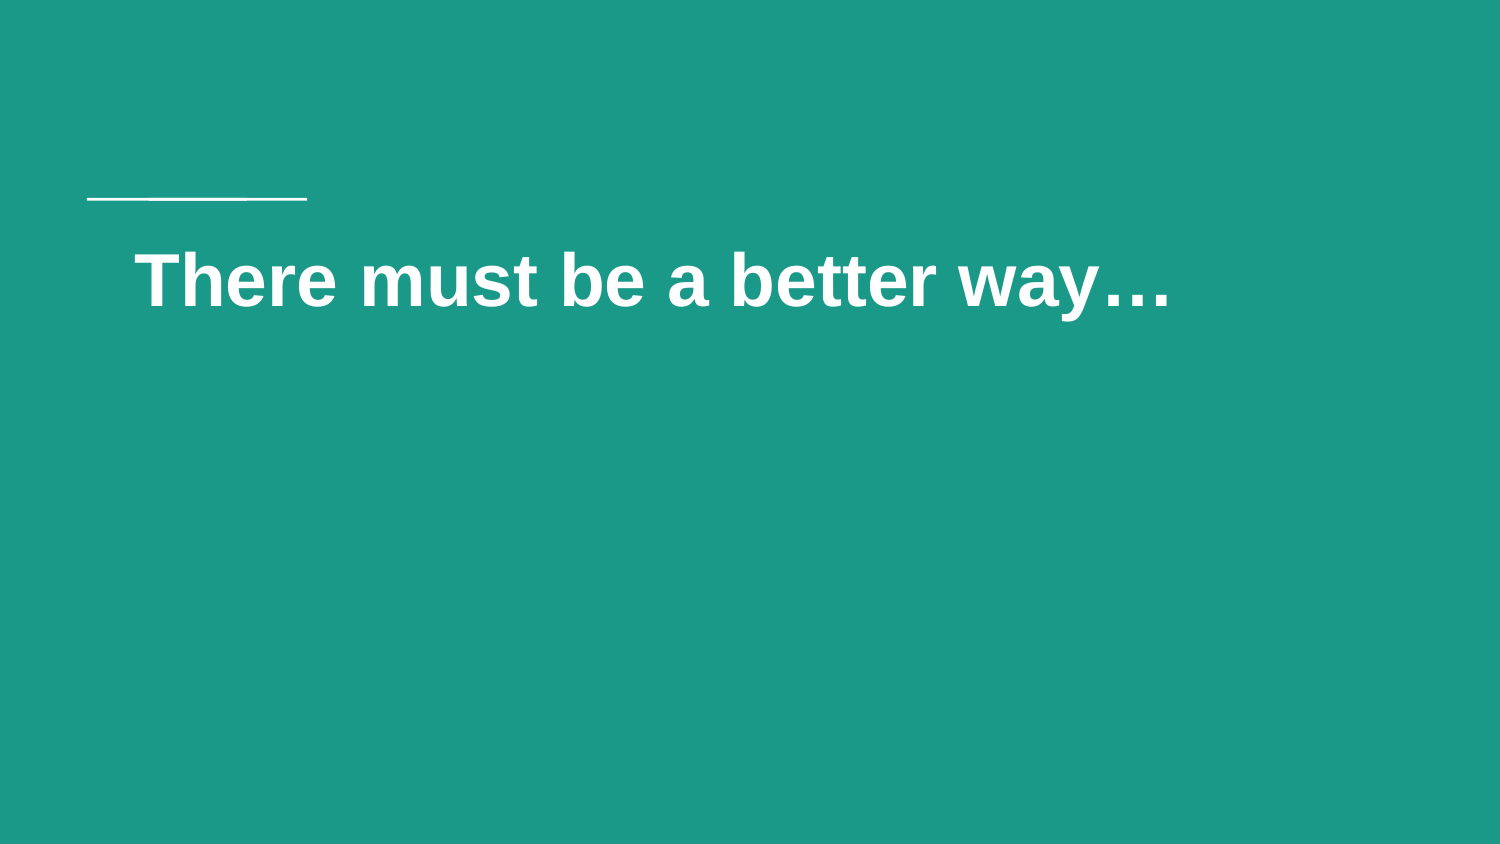

# There must be a better way…